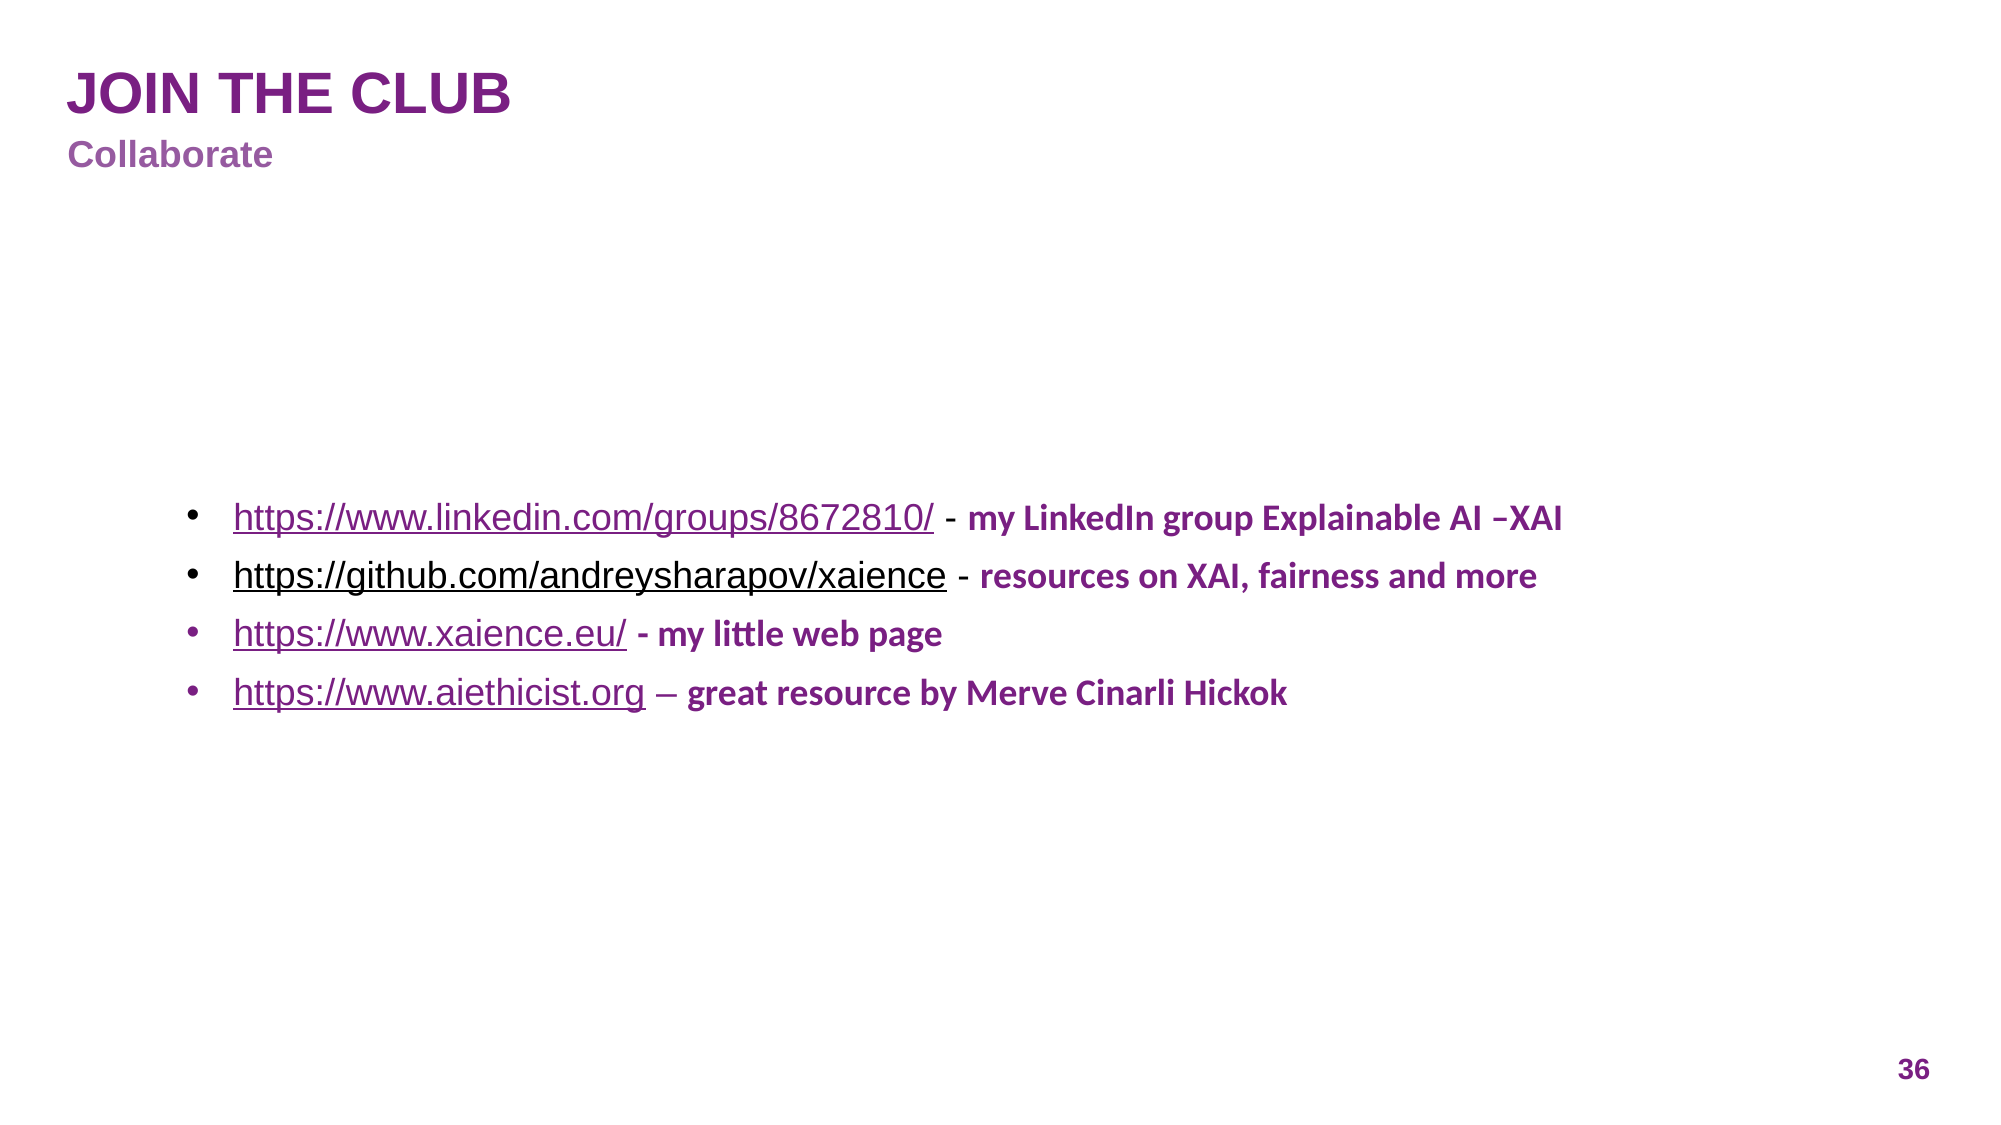

# JOIN the club
Collaborate
https://www.linkedin.com/groups/8672810/ - my LinkedIn group Explainable AI –XAI
https://github.com/andreysharapov/xaience - resources on XAI, fairness and more
https://www.xaience.eu/ - my little web page
https://www.aiethicist.org – great resource by Merve Cinarli Hickok

36